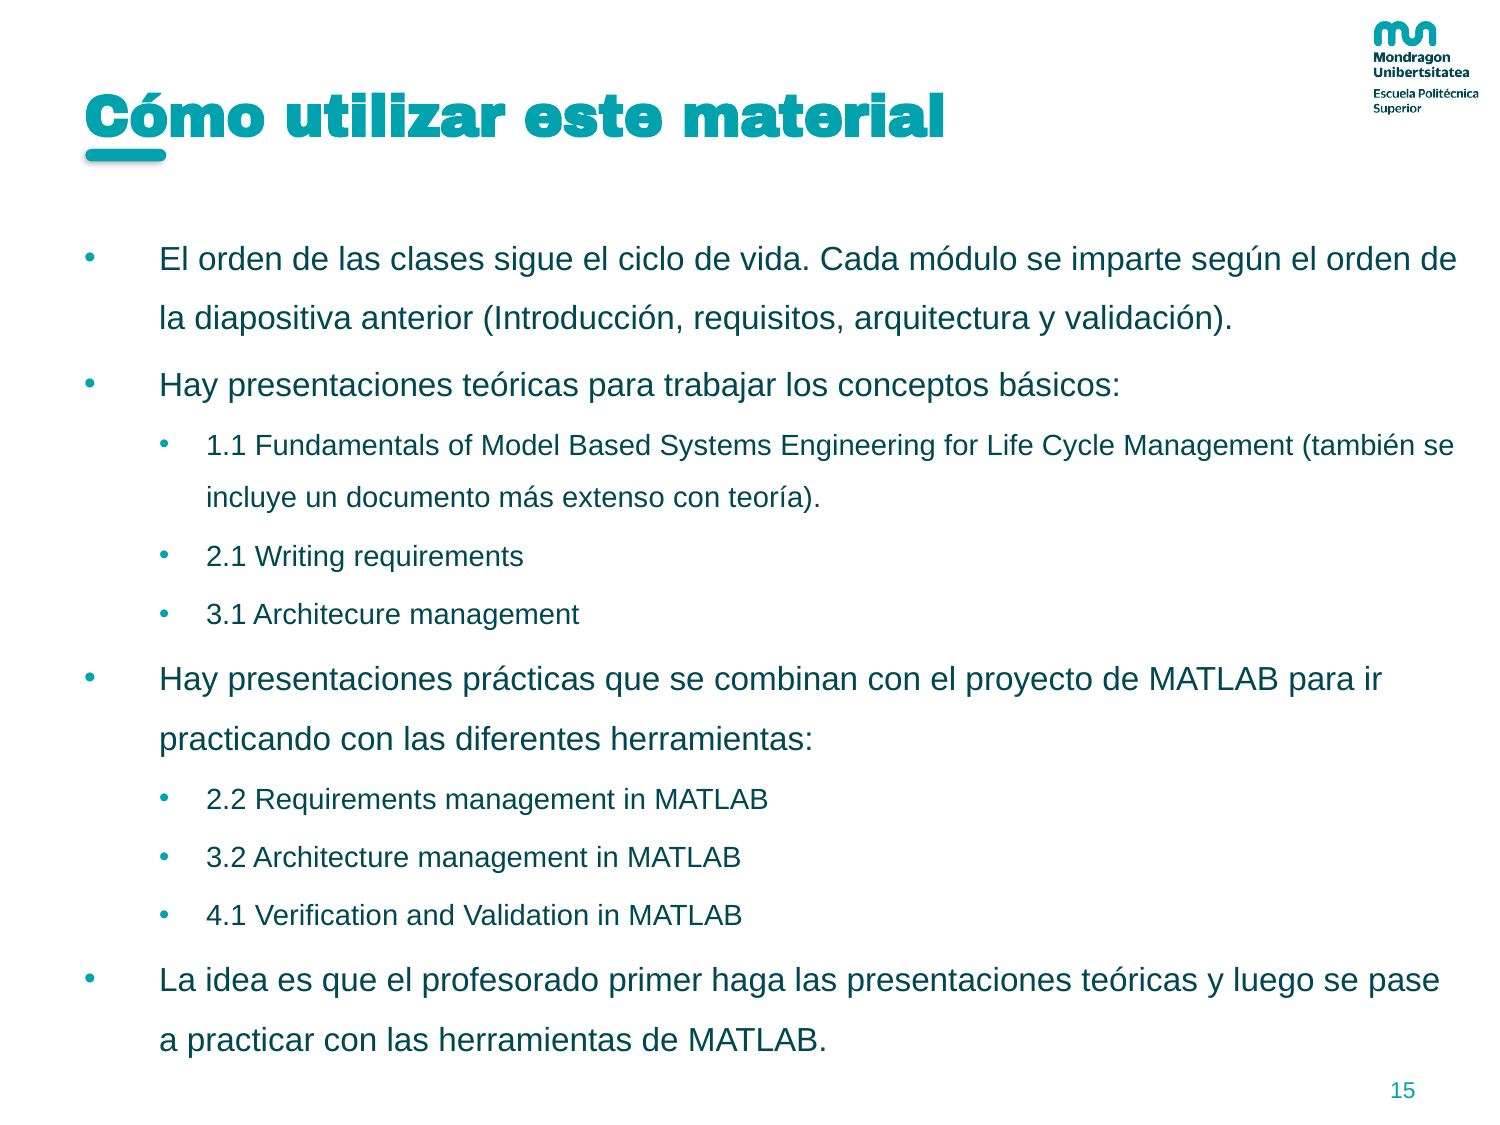

# Cómo utilizar este material
El orden de las clases sigue el ciclo de vida. Cada módulo se imparte según el orden de la diapositiva anterior (Introducción, requisitos, arquitectura y validación).
Hay presentaciones teóricas para trabajar los conceptos básicos:
1.1 Fundamentals of Model Based Systems Engineering for Life Cycle Management (también se incluye un documento más extenso con teoría).
2.1 Writing requirements
3.1 Architecure management
Hay presentaciones prácticas que se combinan con el proyecto de MATLAB para ir practicando con las diferentes herramientas:
2.2 Requirements management in MATLAB
3.2 Architecture management in MATLAB
4.1 Verification and Validation in MATLAB
La idea es que el profesorado primer haga las presentaciones teóricas y luego se pase a practicar con las herramientas de MATLAB.
15